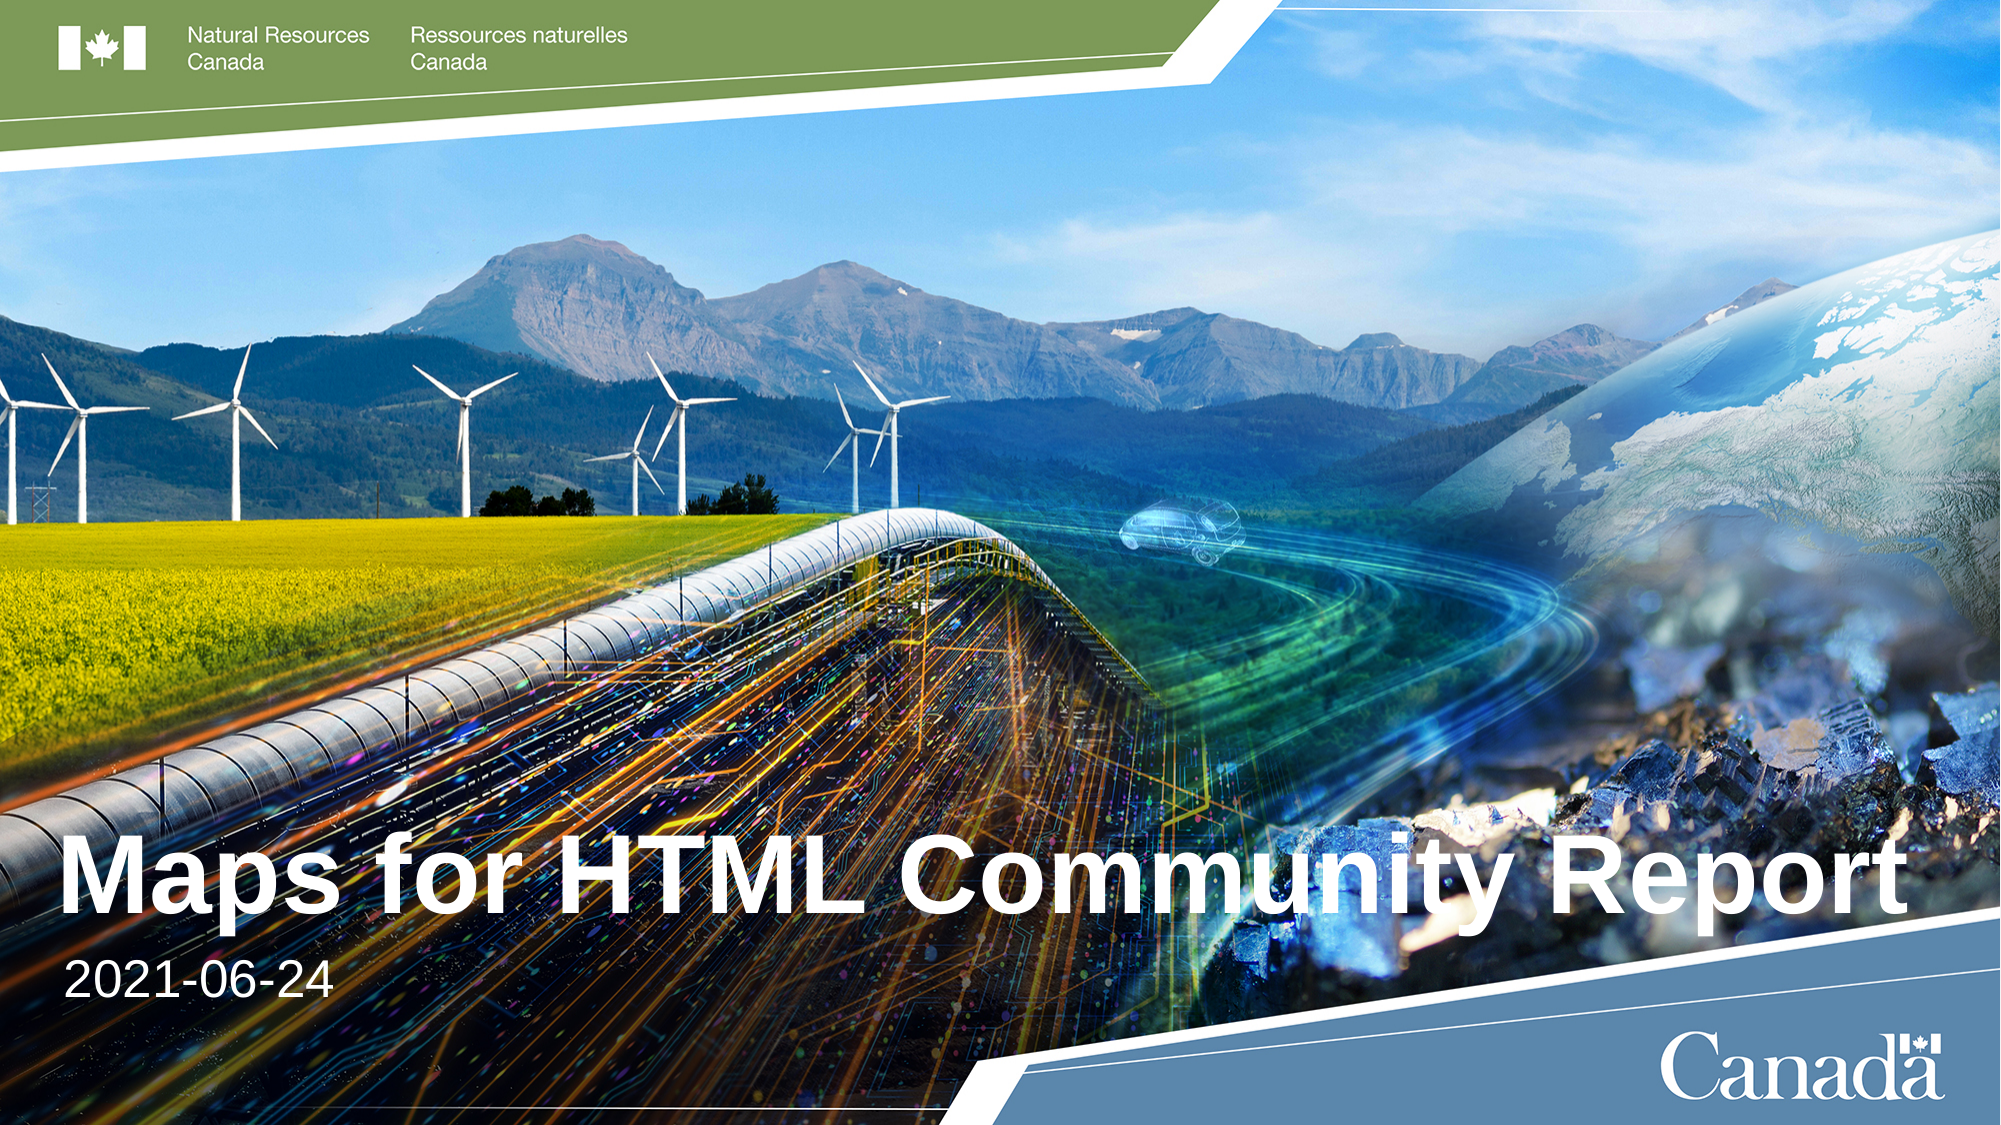

# Maps for HTML Community Report
2021-06-24